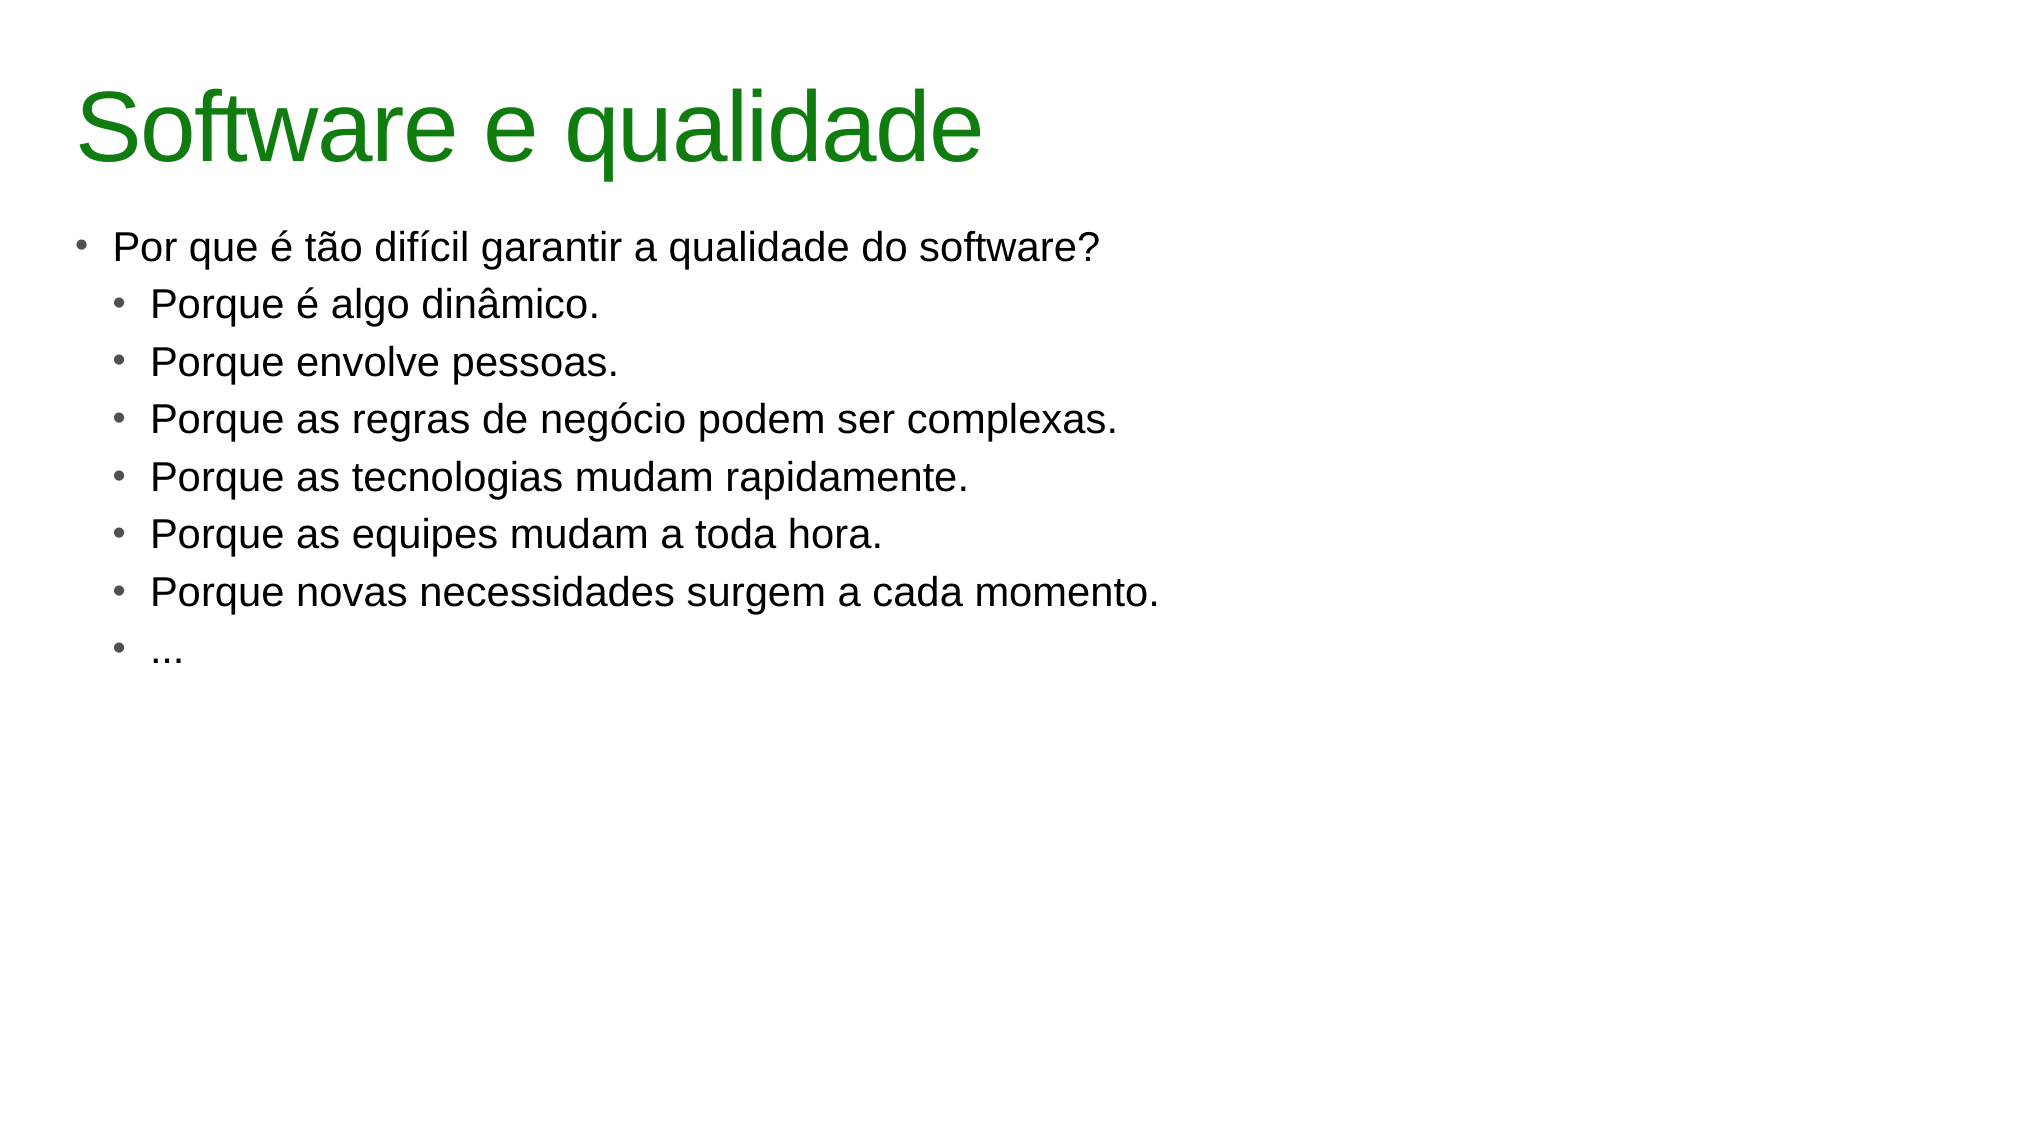

# Software e qualidade
Por que é tão difícil garantir a qualidade do software?
Porque é algo dinâmico.
Porque envolve pessoas.
Porque as regras de negócio podem ser complexas.
Porque as tecnologias mudam rapidamente.
Porque as equipes mudam a toda hora.
Porque novas necessidades surgem a cada momento.
...